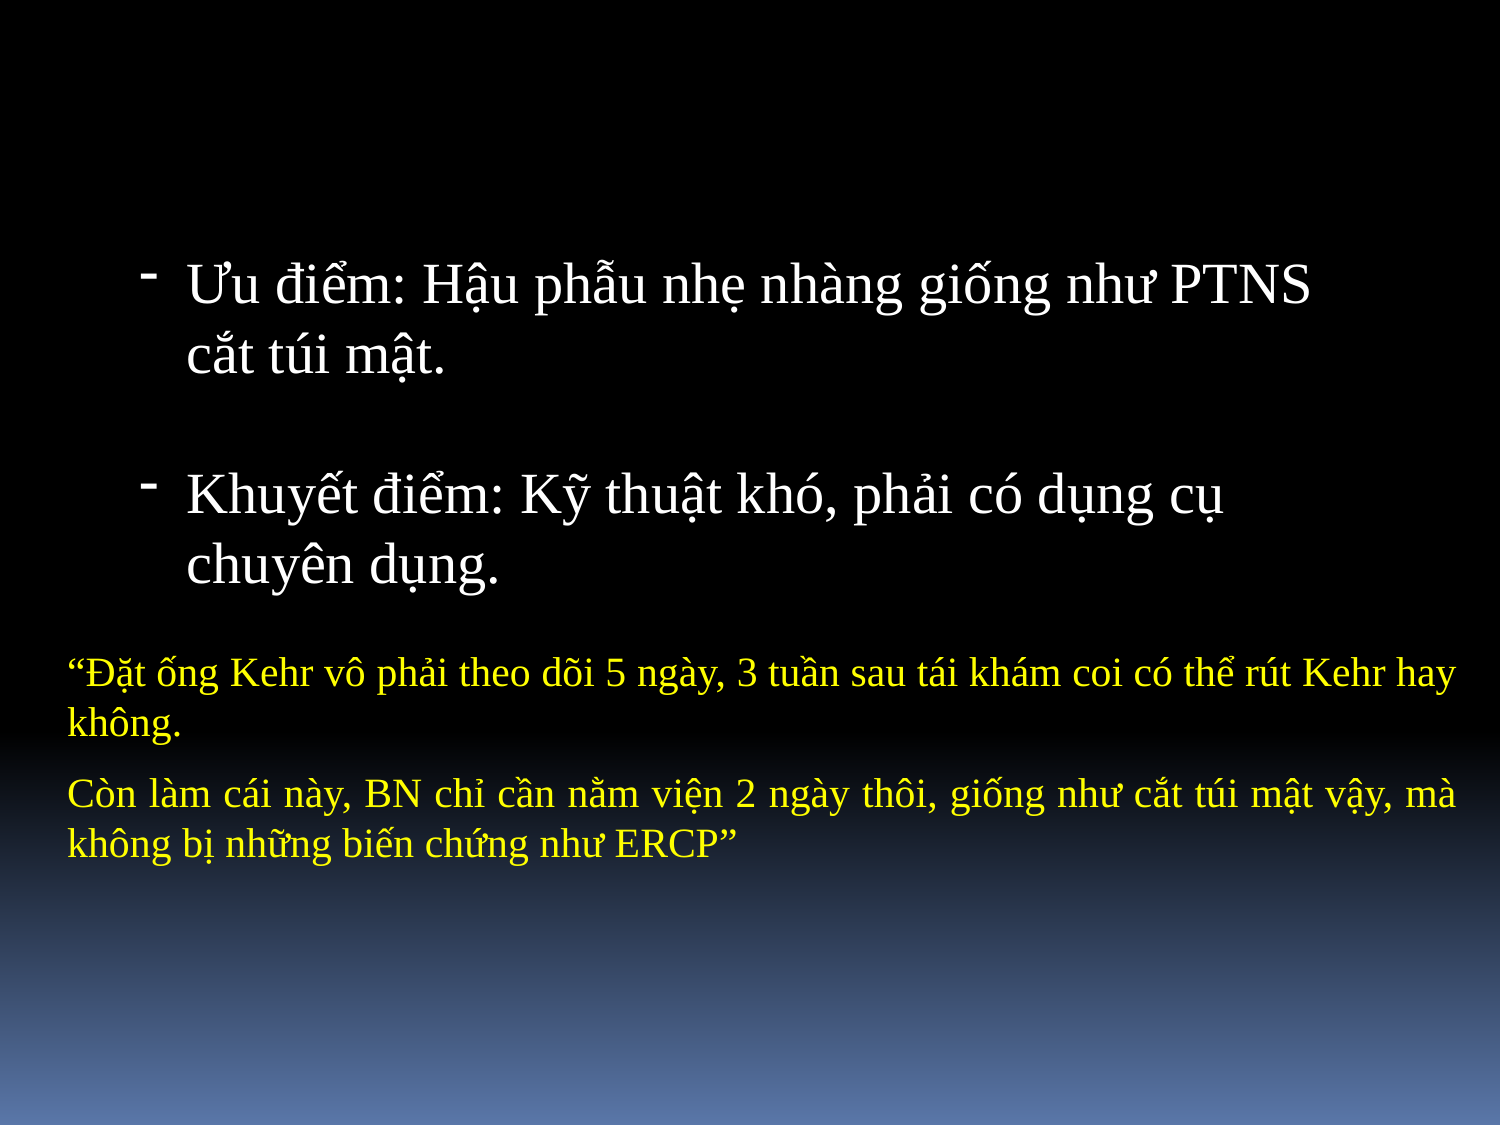

Ưu điểm: Hậu phẫu nhẹ nhàng giống như PTNS cắt túi mật.

Khuyết điểm: Kỹ thuật khó, phải có dụng cụ chuyên dụng.
“Đặt ống Kehr vô phải theo dõi 5 ngày, 3 tuần sau tái khám coi có thể rút Kehr hay không.
Còn làm cái này, BN chỉ cần nằm viện 2 ngày thôi, giống như cắt túi mật vậy, mà không bị những biến chứng như ERCP”